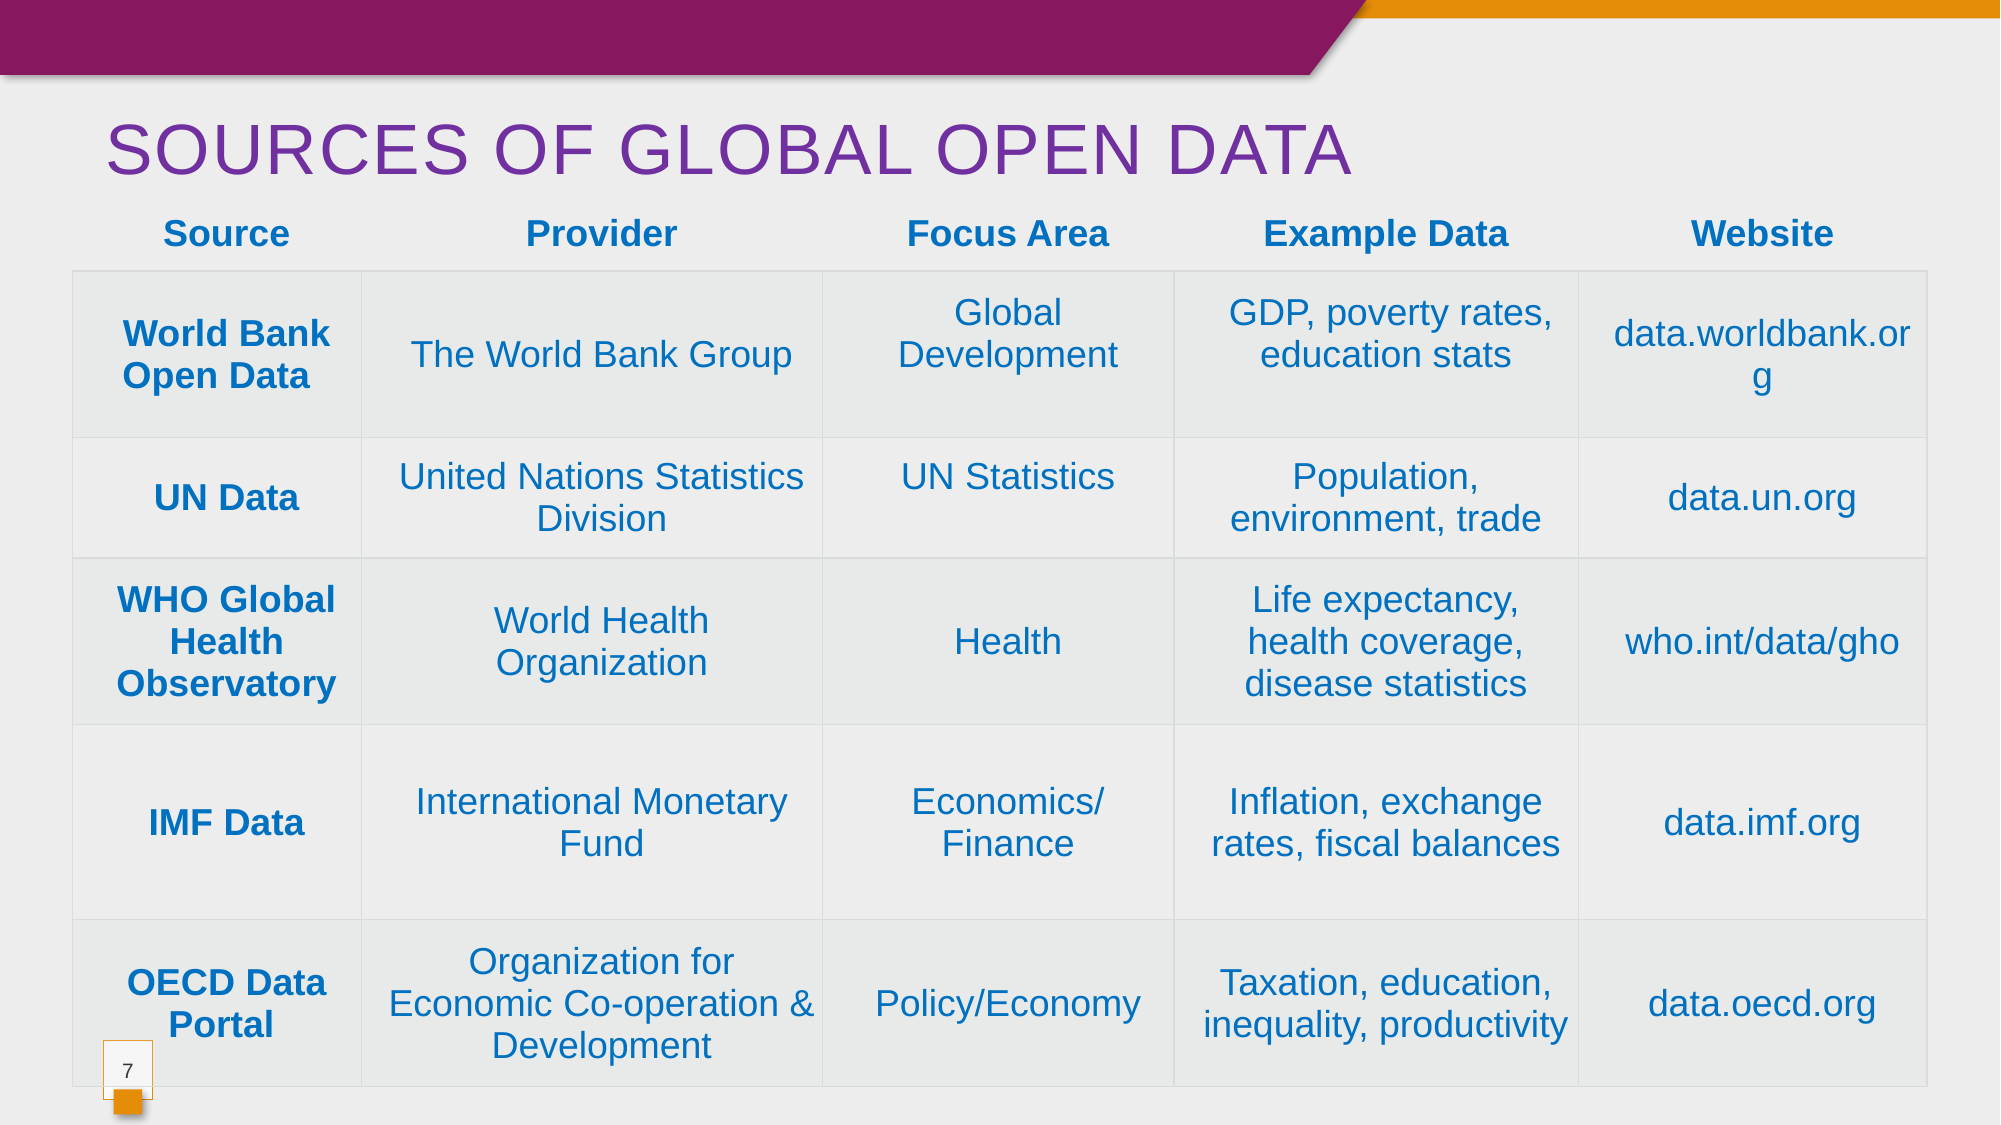

# Sources of Global Open Data
| Source | Provider | Focus Area | Example Data | Website |
| --- | --- | --- | --- | --- |
| World Bank Open Data | The World Bank Group | Global Development | GDP, poverty rates, education stats | data.worldbank.org |
| UN Data | United Nations Statistics Division | UN Statistics | Population, environment, trade | data.un.org |
| WHO Global Health Observatory | World Health Organization | Health | Life expectancy, health coverage, disease statistics | who.int/data/gho |
| IMF Data | International Monetary Fund | Economics/Finance | Inflation, exchange rates, fiscal balances | data.imf.org |
| OECD Data Portal | Organization for Economic Co-operation & Development | Policy/Economy | Taxation, education, inequality, productivity | data.oecd.org |
7